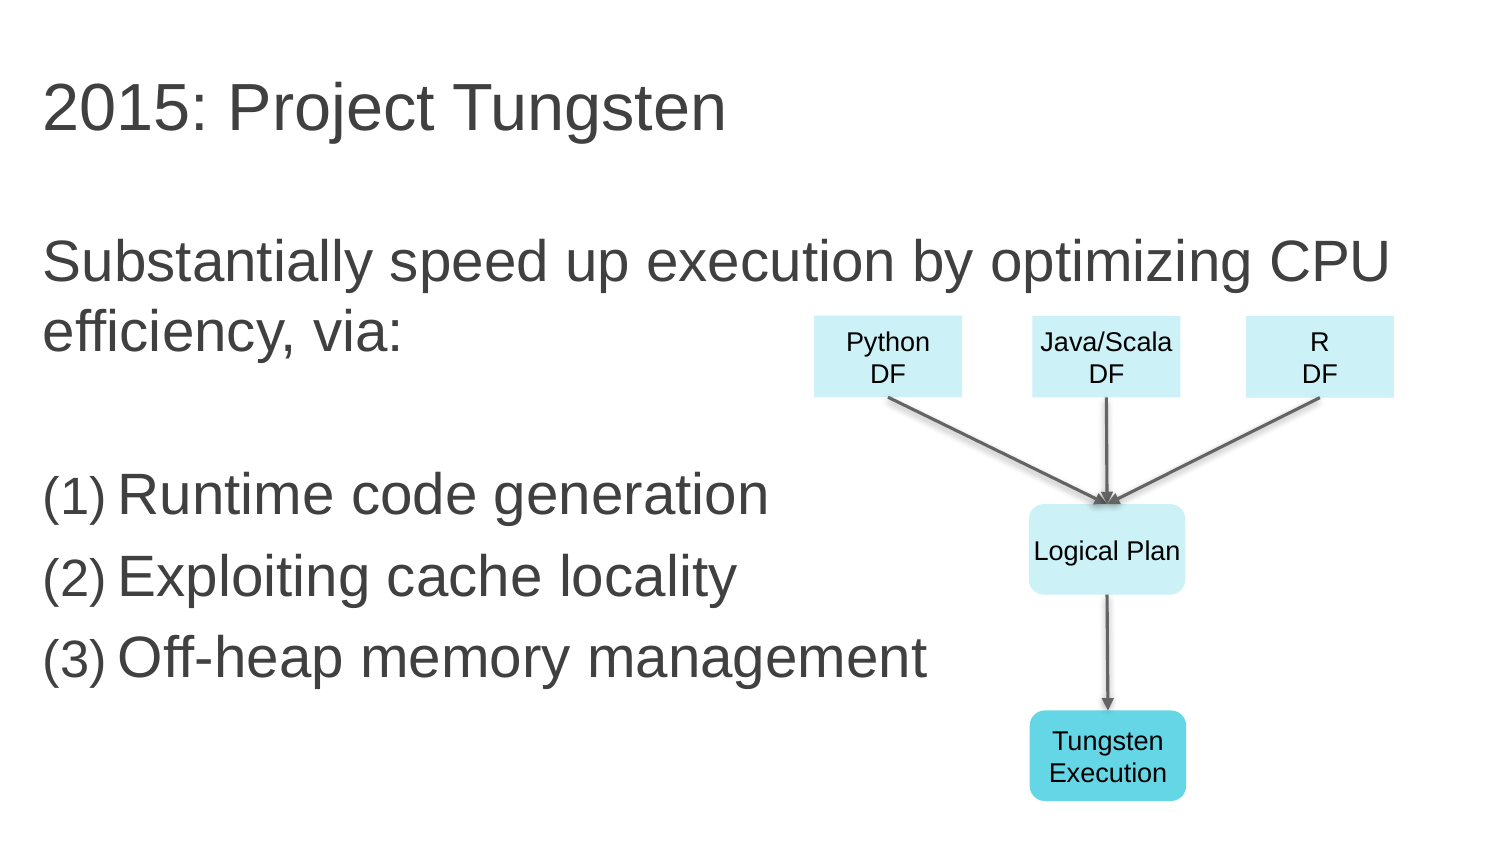

# 2015: Project Tungsten
Substantially speed up execution by optimizing CPU efficiency, via:

Runtime code generation
Exploiting cache locality
Off-heap memory management
Python
DF
Java/Scala
DF
R
DF
Logical Plan
Tungsten
Execution